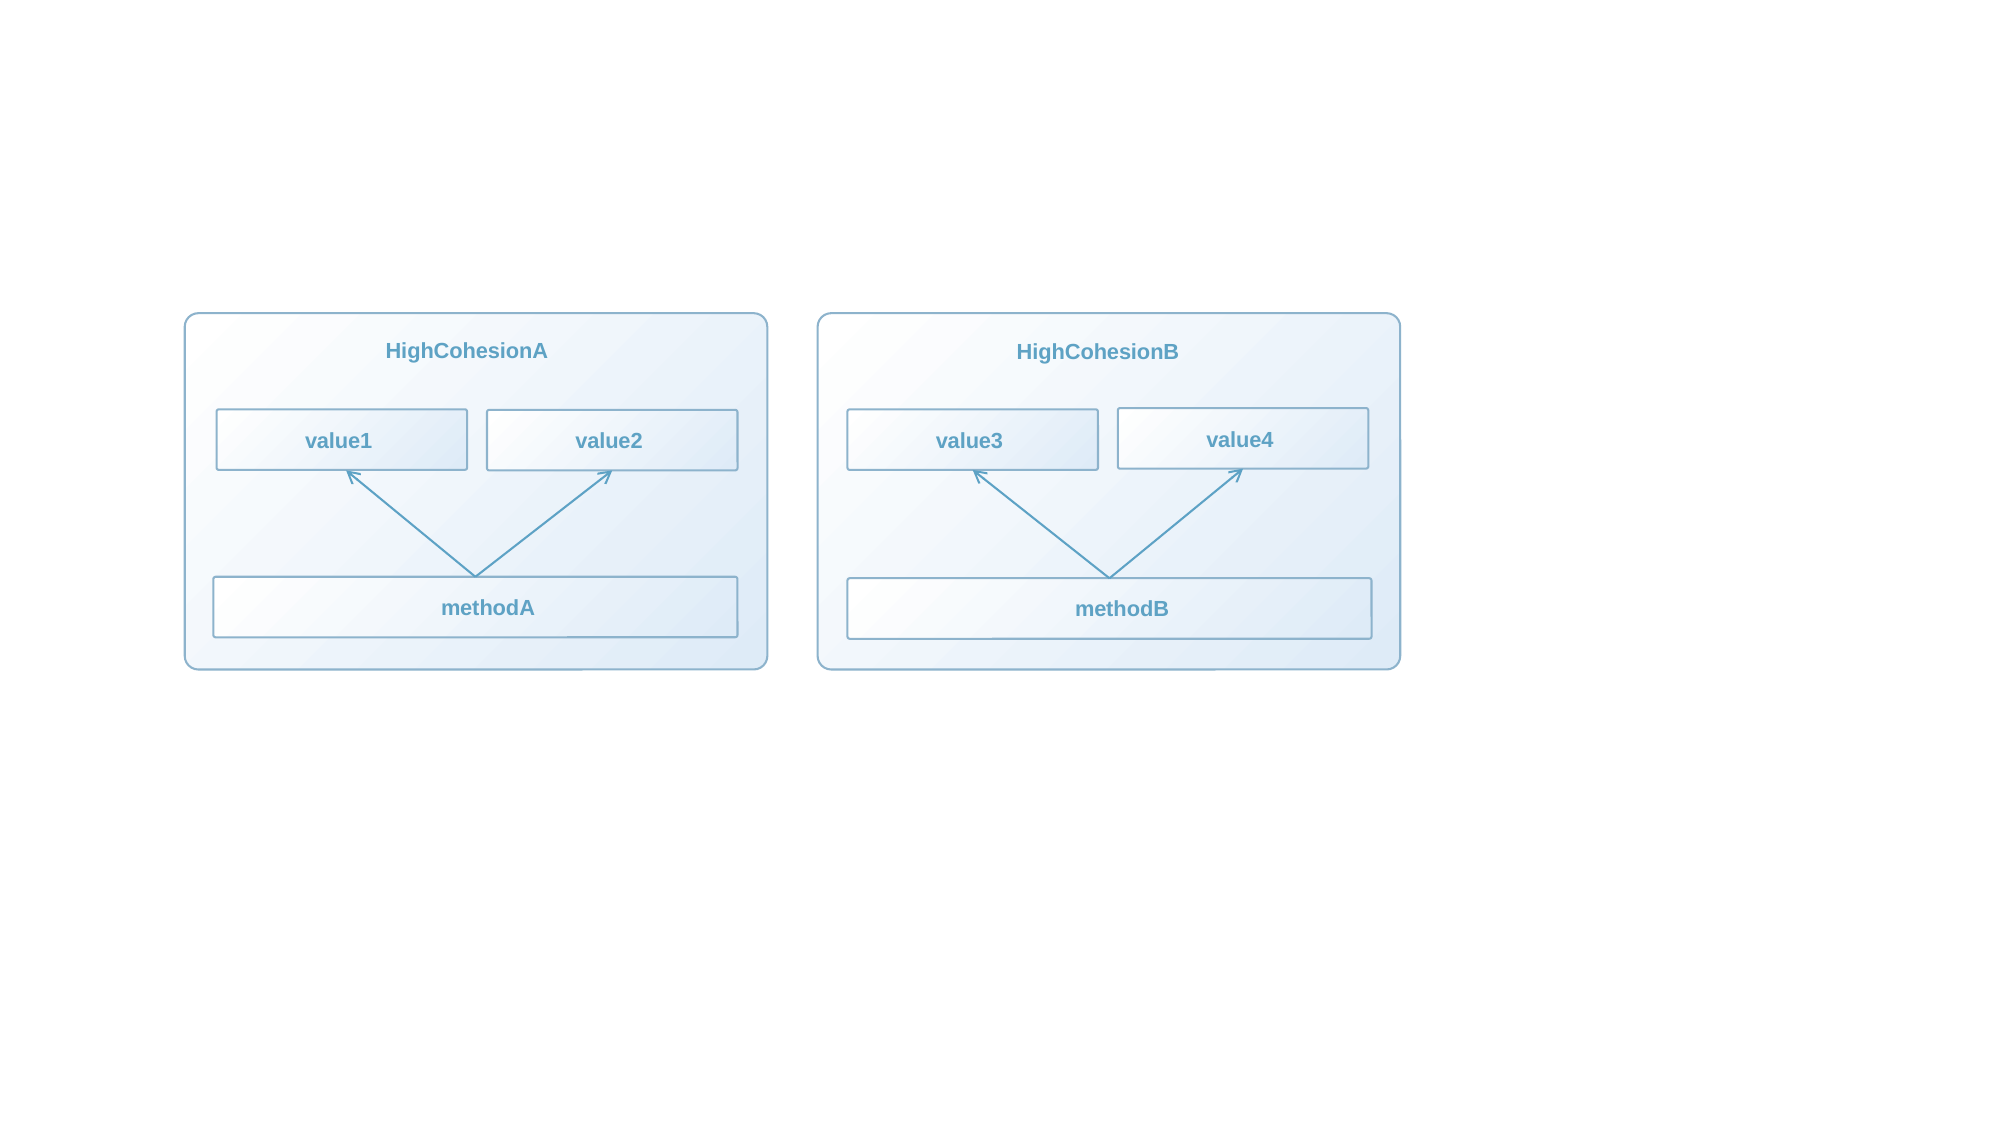

HighCohesionA
HighCohesionB

value4

value1

value3

value2

methodA

methodB